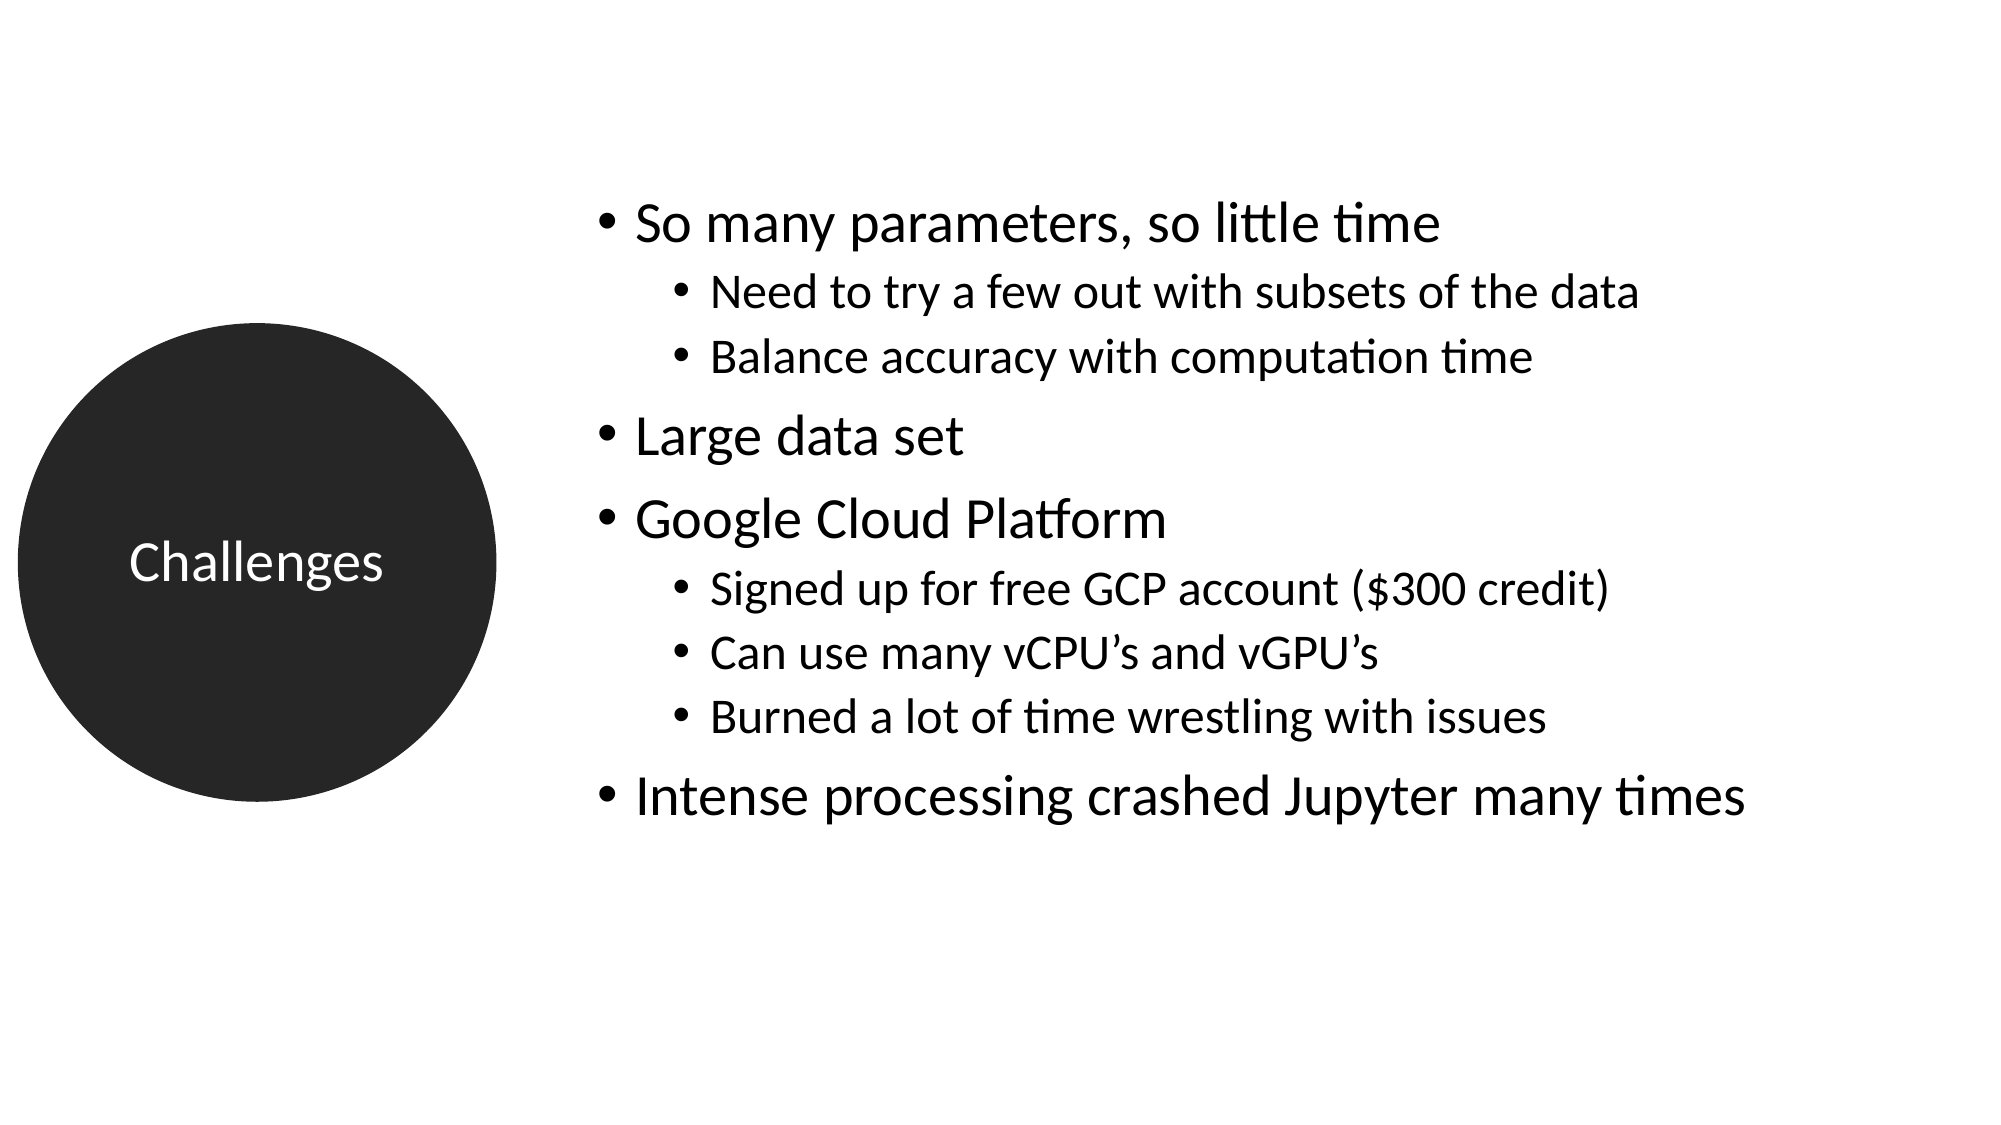

So many parameters, so little time
Need to try a few out with subsets of the data
Balance accuracy with computation time
Large data set
Google Cloud Platform
Signed up for free GCP account ($300 credit)
Can use many vCPU’s and vGPU’s
Burned a lot of time wrestling with issues
Intense processing crashed Jupyter many times

Challenges